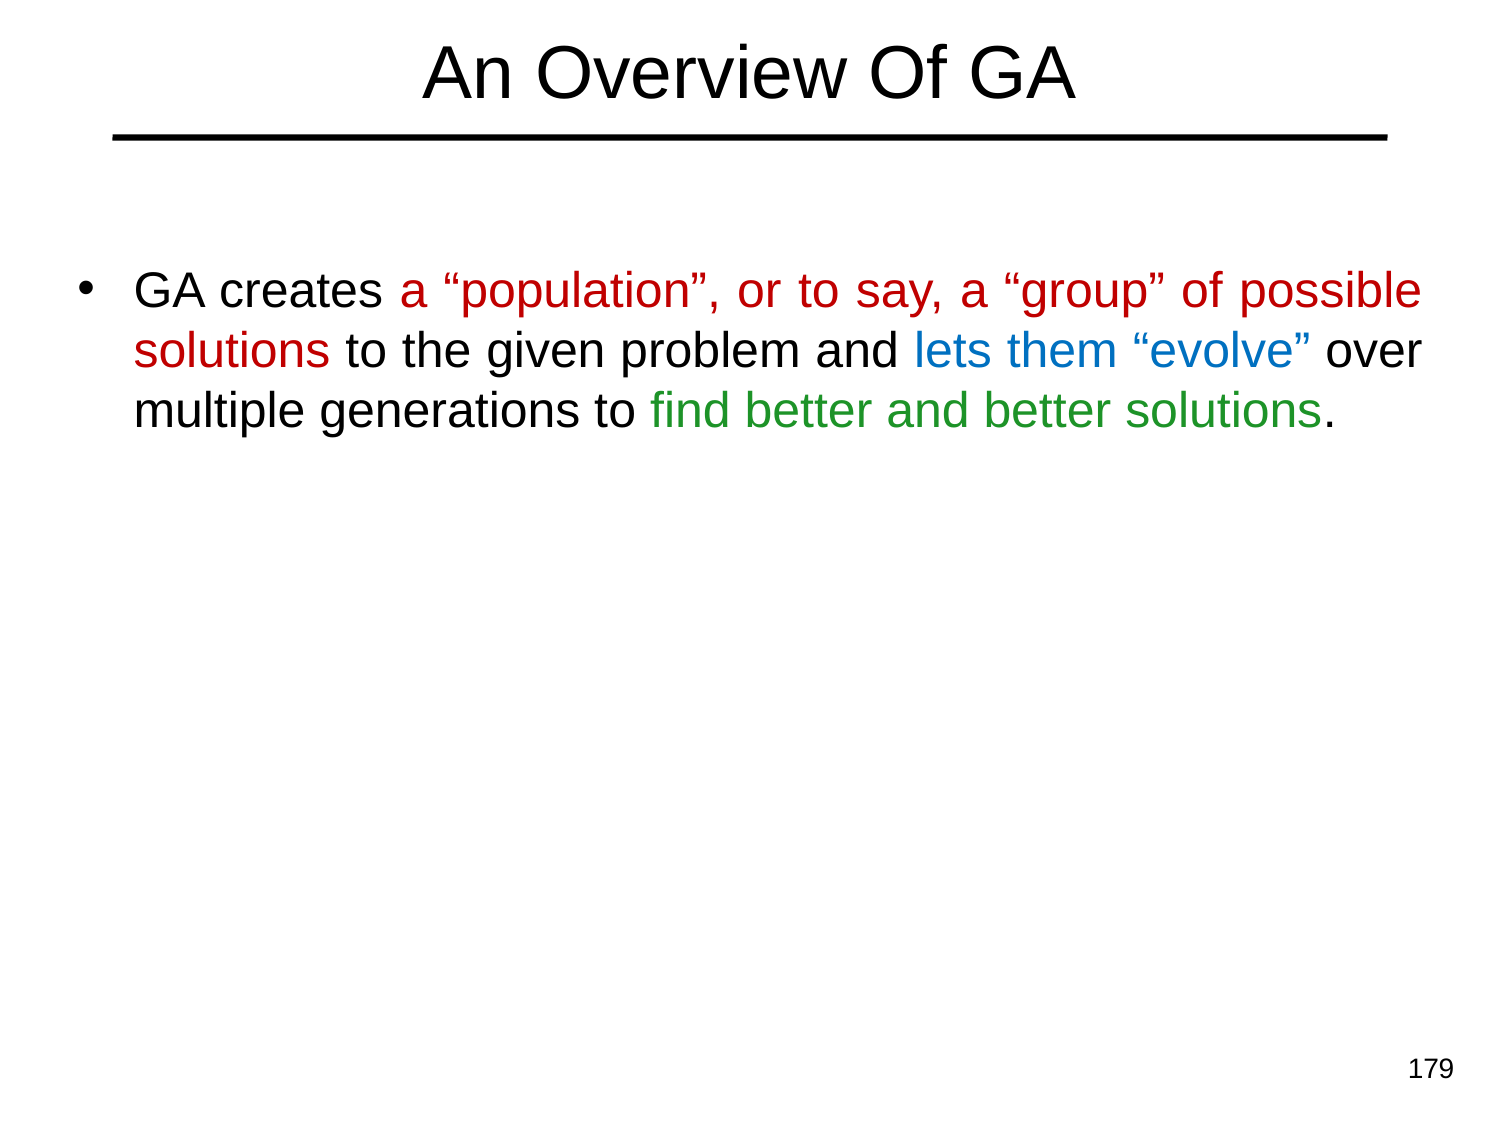

An Overview Of GA
GA creates a “population”, or to say, a “group” of possible solutions to the given problem and lets them “evolve” over multiple generations to find better and better solutions.
179